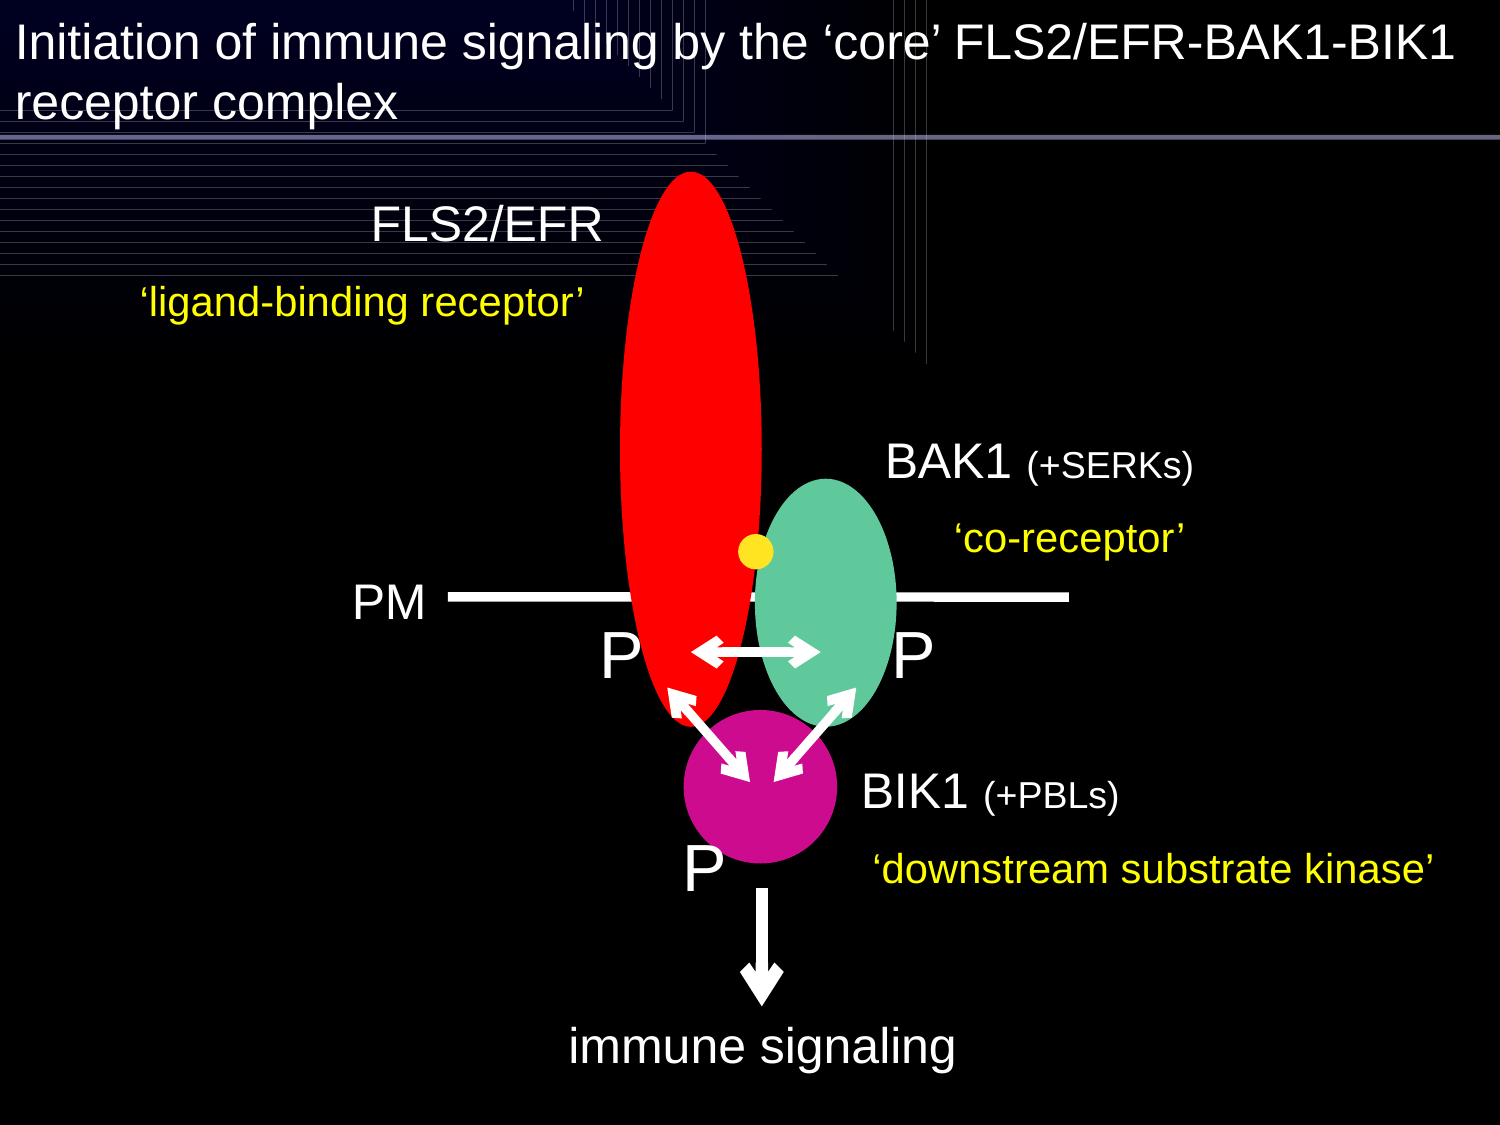

Initiation of immune signaling by the ‘core’ FLS2/EFR-BAK1-BIK1 receptor complex

P
P

P
FLS2/EFR
‘ligand-binding receptor’
BAK1 (+SERKs)
‘co-receptor’
PM
BIK1 (+PBLs)
‘downstream substrate kinase’
immune signaling